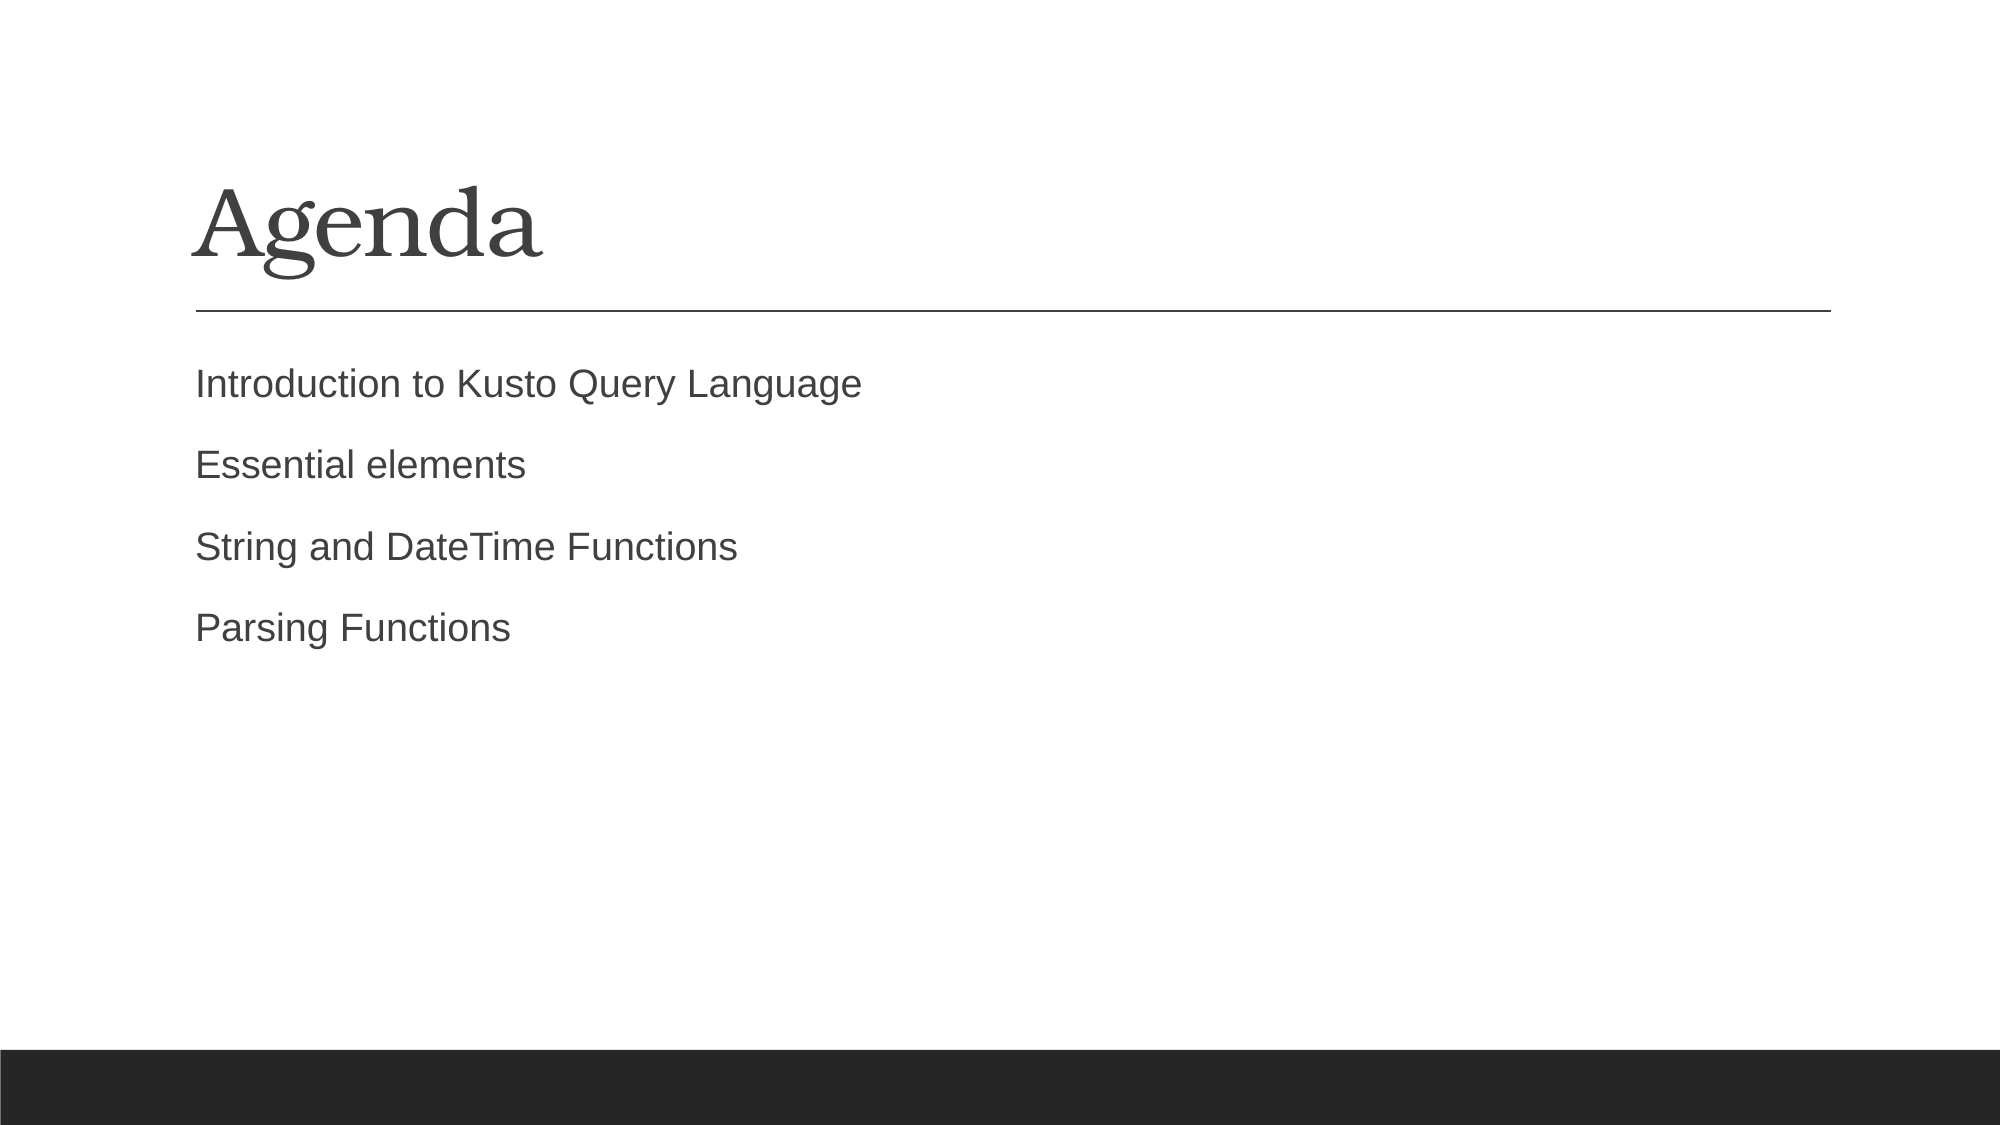

# Agenda
Introduction to Kusto Query Language
Essential elements
String and DateTime Functions
Parsing Functions